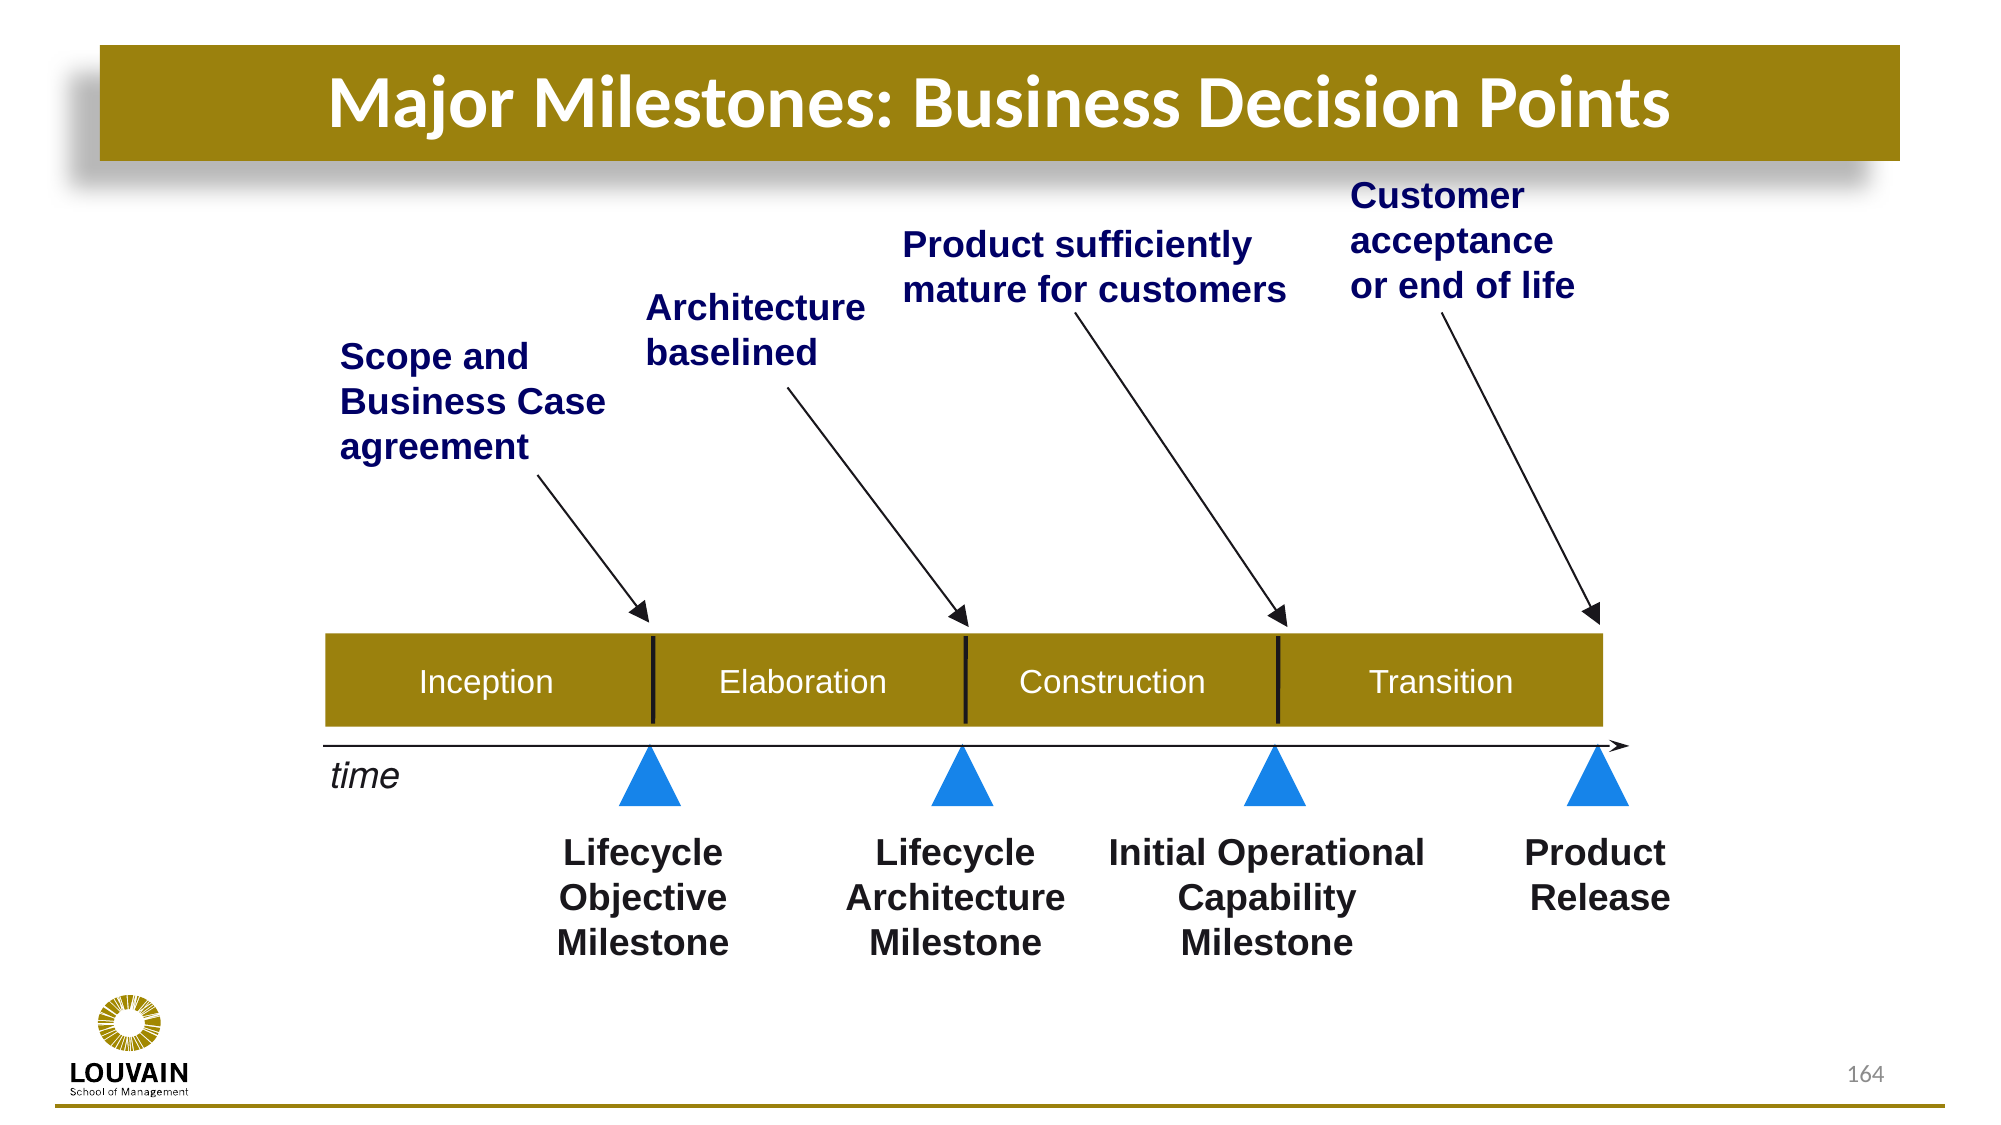

# Major Milestones: Business Decision Points
Customer
acceptance
or end of life

Product
Release
Product sufficiently mature for customers

Initial Operational
Capability
Milestone

Architecture
baselined

Lifecycle
Architecture
Milestone

Scope and Business Case agreement

Lifecycle
Objective
Milestone

Inception
Elaboration
Construction
Transition
time

164